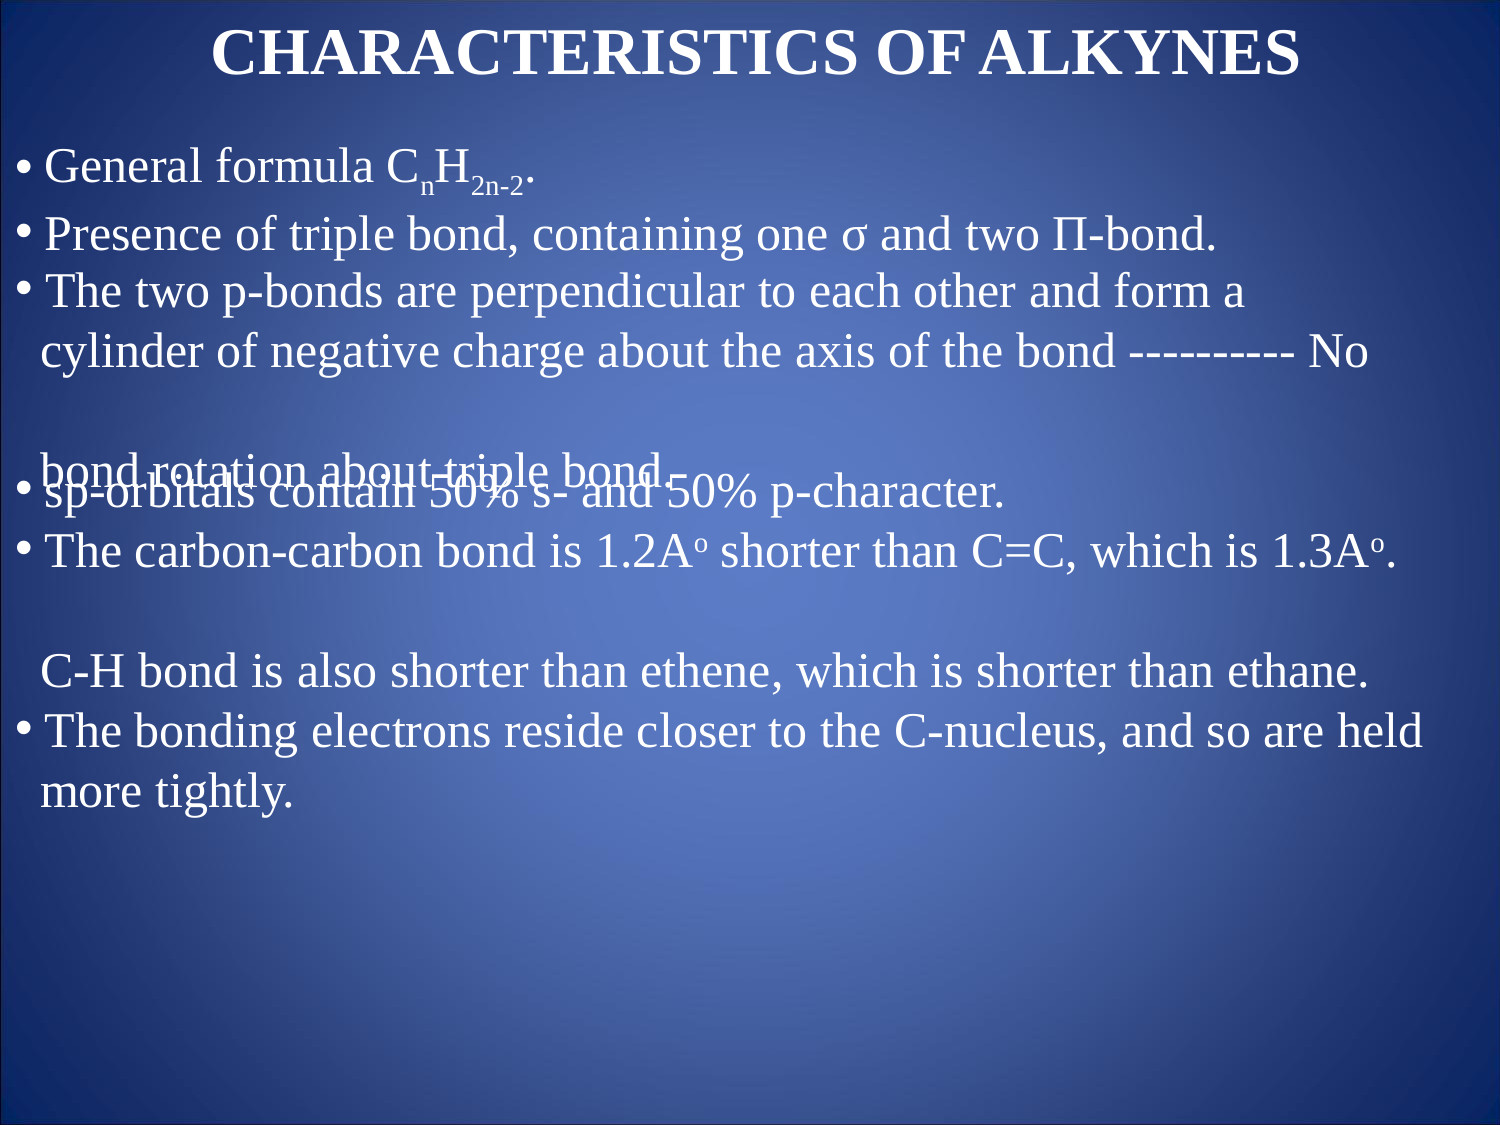

CHARACTERISTICS OF ALKYNES
 General formula CnH2n-2.
 Presence of triple bond, containing one σ and two Π-bond.
 The two p-bonds are perpendicular to each other and form a
  cylinder of negative charge about the axis of the bond ---------- No
  bond rotation about triple bond.
 sp-orbitals contain 50% s- and 50% p-character.
 The carbon-carbon bond is 1.2Ao shorter than C=C, which is 1.3Ao.
  C-H bond is also shorter than ethene, which is shorter than ethane.
 The bonding electrons reside closer to the C-nucleus, and so are held
  more tightly.